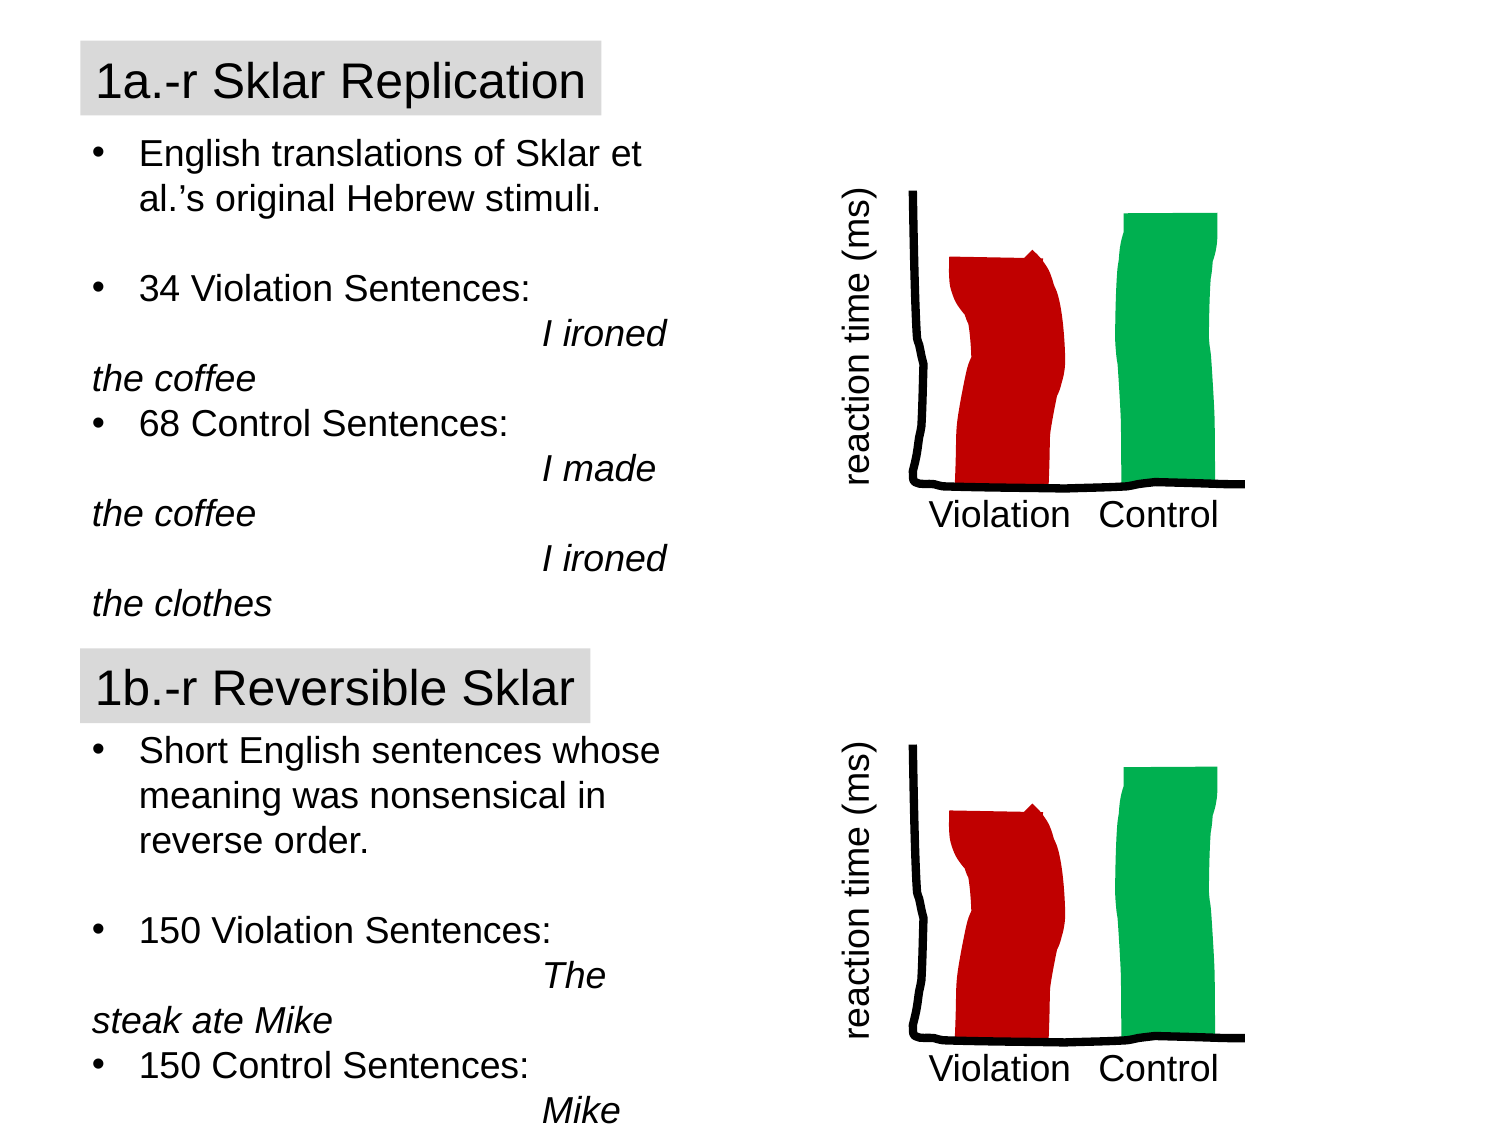

1a.-r Sklar Replication
English translations of Sklar et al.’s original Hebrew stimuli.

34 Violation Sentences:
			I ironed the coffee
68 Control Sentences:
			I made the coffee
			I ironed the clothes

reaction time (ms)
Violation
Control
1b.-r Reversible Sklar
Short English sentences whose meaning was nonsensical in reverse order.

150 Violation Sentences:
			The steak ate Mike
150 Control Sentences:
			Mike ate the steak

reaction time (ms)
Violation
Control